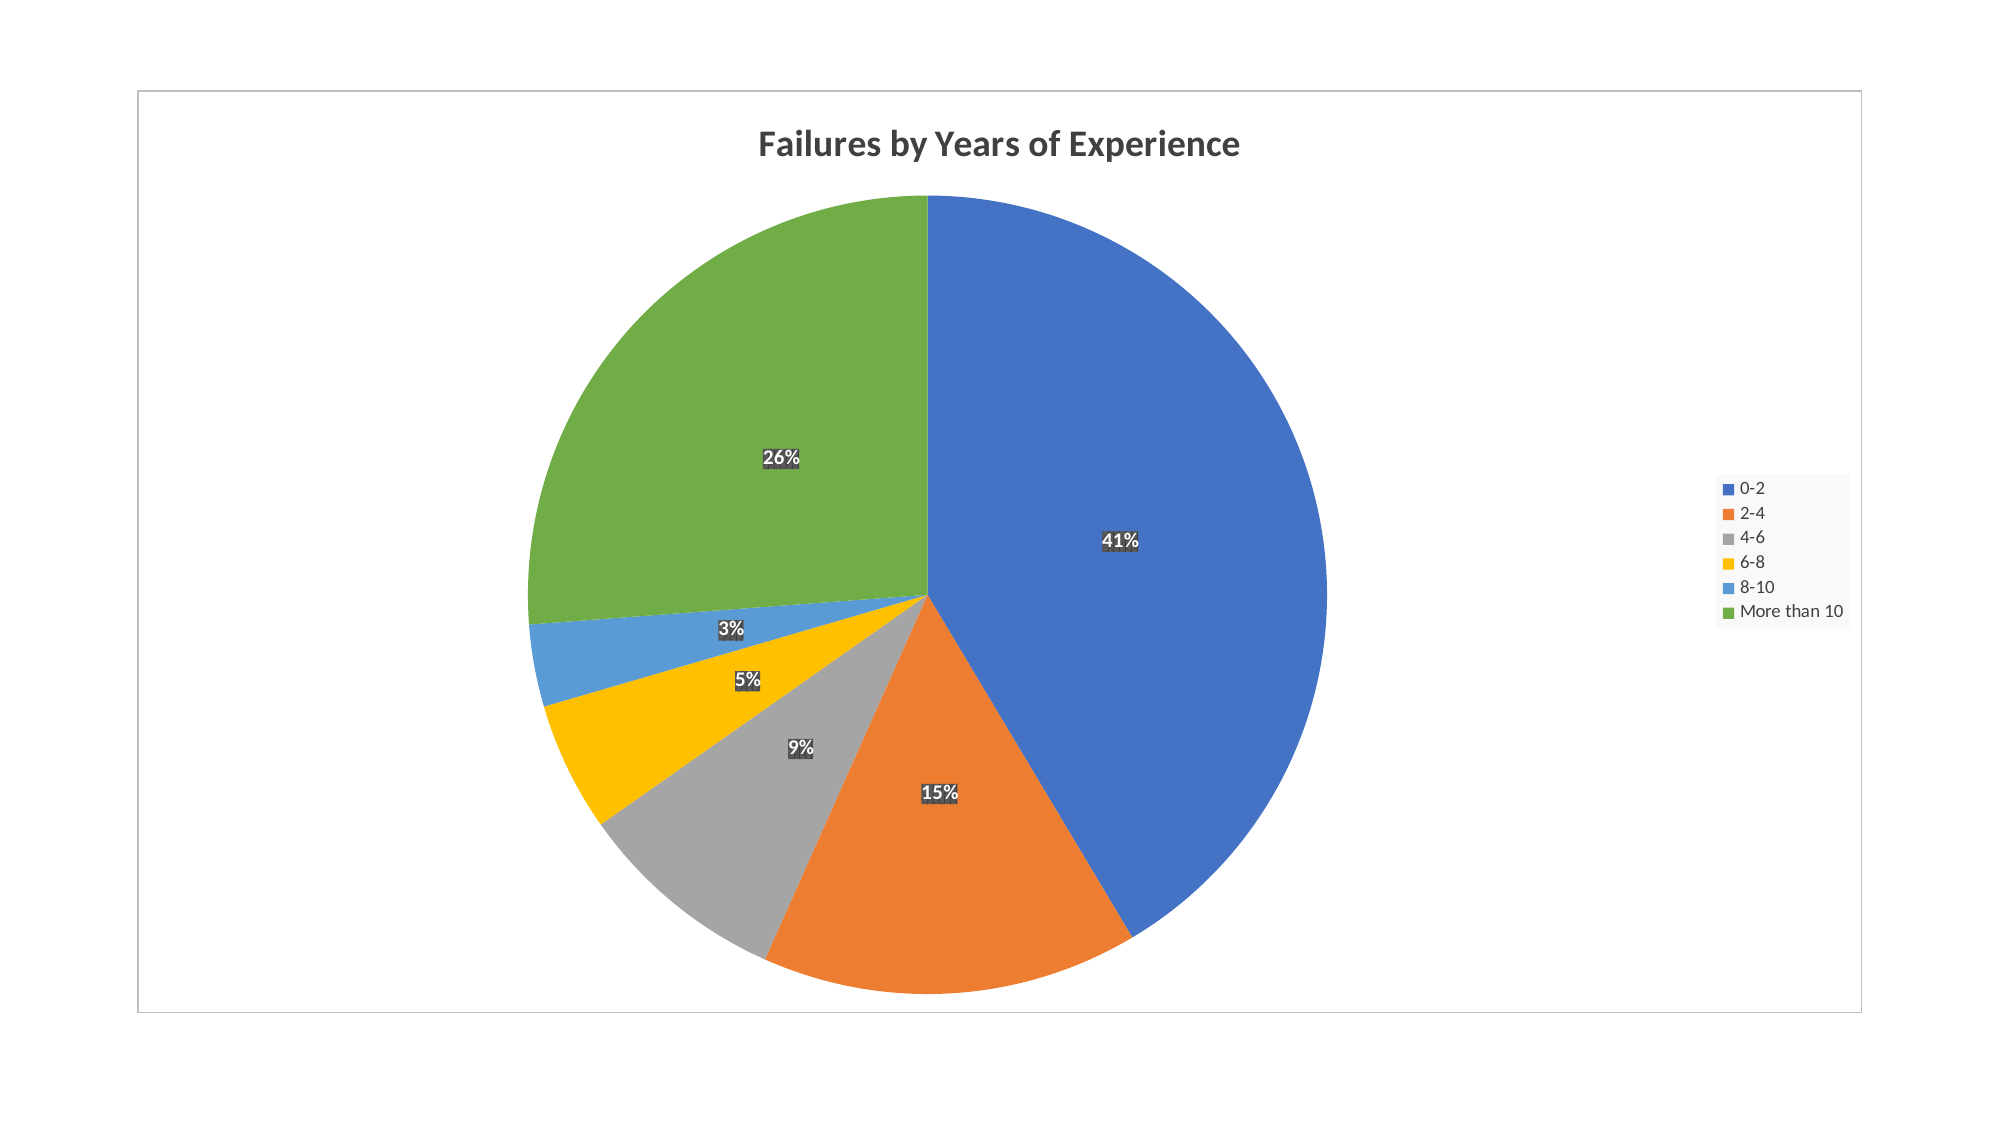

#

### Chart:  Failures by Years of Experience

| Category |
|---|

### Chart: Failures by Years of Experience

| Category |  |
|---|---|
| 0-2 | 0.4143 |
| 2-4 | 0.1524 |
| 4-6 | 0.0857 |
| 6-8 | 0.0524 |
| 8-10 | 0.0333 |
| More than 10 | 0.2619 |